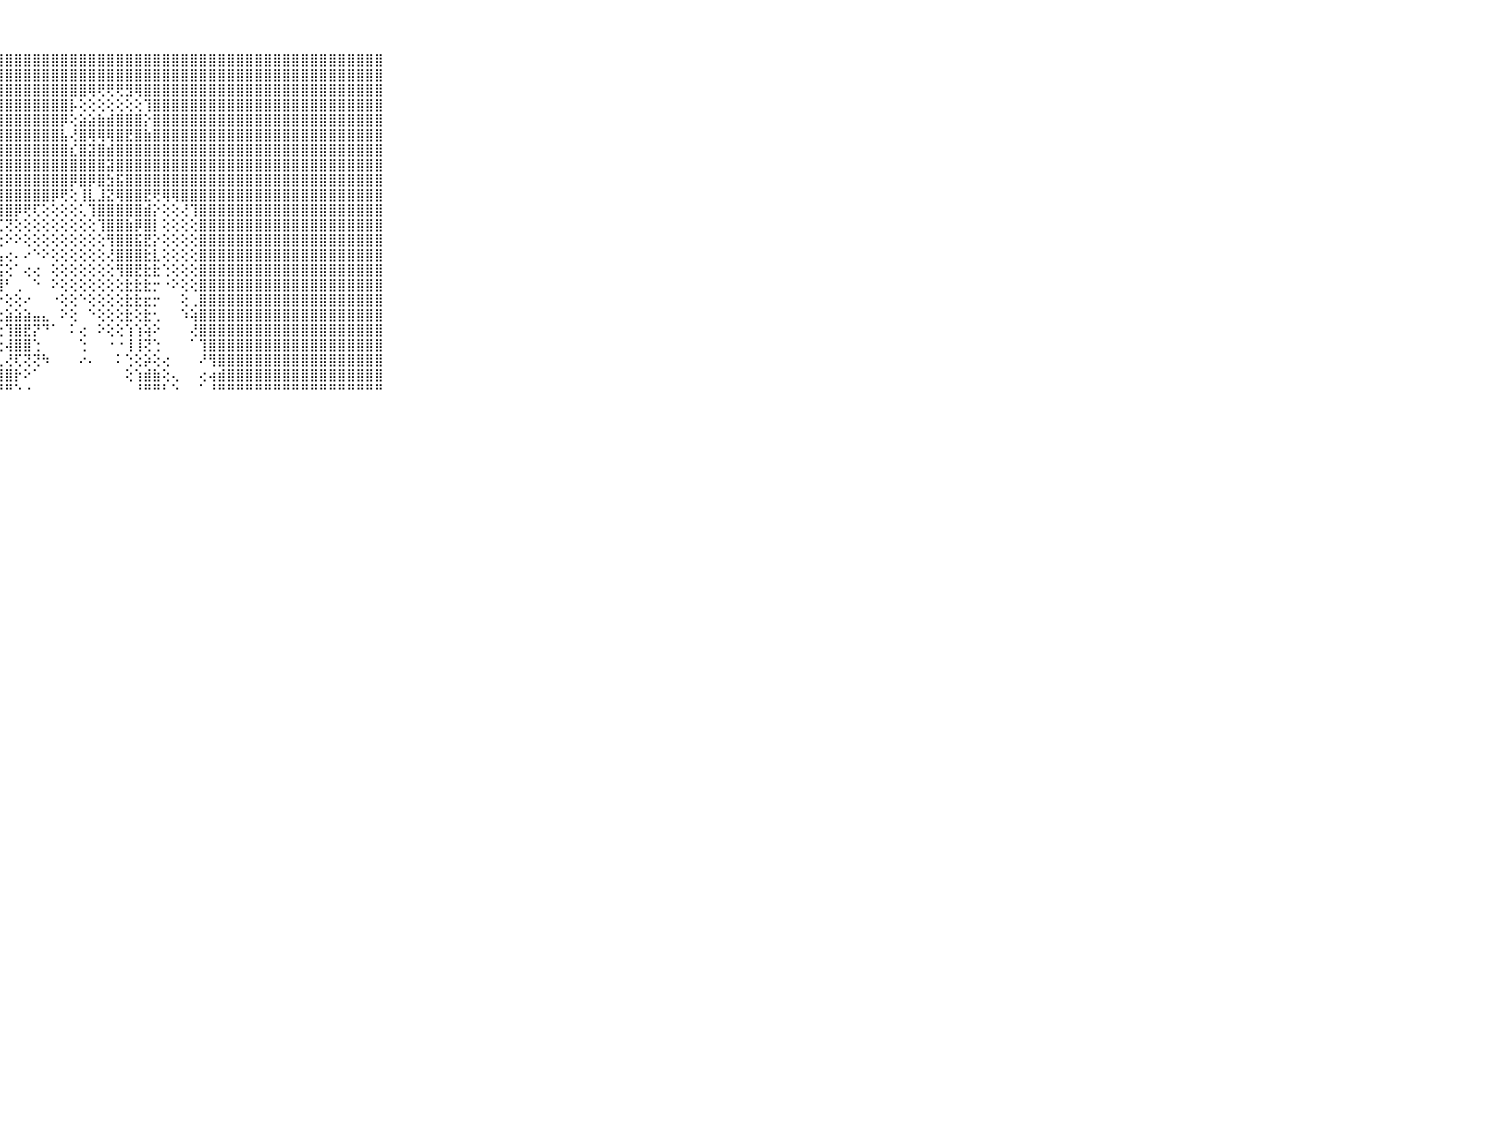

⠀⠀⠀⠀⠀⠀⠀⠀⠀⠀⠀⣿⣿⣿⣿⣿⣿⣿⣿⣿⣿⣿⣿⣿⣿⣿⣿⣿⣿⣿⣿⣿⣿⣿⣿⣿⣿⣿⣿⣿⣿⣿⣿⣿⣿⣿⣿⣿⣿⣿⣿⣿⣿⣿⣿⣿⣿⣿⣿⣿⣿⣿⣿⣿⣿⣿⣿⣿⣿⠀⠀⠀⠀⠀⠀⠀⠀⠀⠀⠀⠀
⠀⠀⠀⠀⠀⠀⠀⠀⠀⠀⠀⣿⣿⣿⣿⣿⣿⣿⣿⣿⣿⣿⣿⣿⣿⣿⣿⣿⣿⣿⣿⣿⣿⣿⣿⣿⣿⣿⣿⣿⣿⣿⣿⣿⣿⣿⣿⣿⣿⣿⣿⣿⣿⣿⣿⣿⣿⣿⣿⣿⣿⣿⣿⣿⣿⣿⣿⣿⣿⠀⠀⠀⠀⠀⠀⠀⠀⠀⠀⠀⠀
⠀⠀⠀⠀⠀⠀⠀⠀⠀⠀⠀⣿⣿⣿⣿⣿⣿⣿⣿⣿⣿⣿⣿⣿⣿⣿⣿⣿⣿⣿⣿⣿⣿⣿⣿⣿⣿⢿⢟⢟⢟⣻⢿⣿⣿⣿⣿⣿⣿⣿⣿⣿⣿⣿⣿⣿⣿⣿⣿⣿⣿⣿⣿⣿⣿⣿⣿⣿⣿⠀⠀⠀⠀⠀⠀⠀⠀⠀⠀⠀⠀
⠀⠀⠀⠀⠀⠀⠀⠀⠀⠀⠀⣿⣿⣿⣿⣿⣿⣿⣿⣿⣿⣿⣿⣿⣿⣿⣿⣿⣿⣿⣿⣿⣿⣿⣿⡧⢕⢕⢕⢕⢕⢕⢕⢹⣿⣿⣿⣿⣿⣿⣿⣿⣿⣿⣿⣿⣿⣿⣿⣿⣿⣿⣿⣿⣿⣿⣿⣿⣿⠀⠀⠀⠀⠀⠀⠀⠀⠀⠀⠀⠀
⠀⠀⠀⠀⠀⠀⠀⠀⠀⠀⠀⣿⣿⣿⣿⣿⣿⣿⣿⣿⣿⣿⣿⣿⣿⣿⣿⣿⣿⣿⣿⣿⣿⣿⡿⢕⣵⣵⣷⣾⣿⣿⣿⡕⣿⣿⣿⣿⣿⣿⣿⣿⣿⣿⣿⣿⣿⣿⣿⣿⣿⣿⣿⣿⣿⣿⣿⣿⣿⠀⠀⠀⠀⠀⠀⠀⠀⠀⠀⠀⠀
⠀⠀⠀⠀⠀⠀⠀⠀⠀⠀⠀⣿⣿⣿⣿⣿⣿⣿⣿⣿⣿⣿⣿⣿⣿⣿⣿⣿⣿⣿⣿⣿⣿⣿⣧⢜⣿⢿⢿⢿⣿⣟⣿⣷⣿⣿⣿⣿⣿⣿⣿⣿⣿⣿⣿⣿⣿⣿⣿⣿⣿⣿⣿⣿⣿⣿⣿⣿⣿⠀⠀⠀⠀⠀⠀⠀⠀⠀⠀⠀⠀
⠀⠀⠀⠀⠀⠀⠀⠀⠀⠀⠀⣿⣿⣿⣿⣿⣿⣿⣿⣿⣿⣿⣿⣿⣿⣿⣿⣿⣿⣿⣿⣿⣿⣿⣿⣎⣿⣽⣿⣾⣿⣿⣿⣿⣿⣿⣿⣿⣿⣿⣿⣿⣿⣿⣿⣿⣿⣿⣿⣿⣿⣿⣿⣿⣿⣿⣿⣿⣿⠀⠀⠀⠀⠀⠀⠀⠀⠀⠀⠀⠀
⠀⠀⠀⠀⠀⠀⠀⠀⠀⠀⠀⣿⣿⣿⣿⣿⣿⣿⣿⣿⣿⣿⣿⣿⣿⣿⣿⣿⣿⣿⣿⣿⣿⣿⣿⣿⣿⣿⣿⣽⣿⣿⣿⣿⣿⣿⣿⣿⣿⣿⣿⣿⣿⣿⣿⣿⣿⣿⣿⣿⣿⣿⣿⣿⣿⣿⣿⣿⣿⠀⠀⠀⠀⠀⠀⠀⠀⠀⠀⠀⠀
⠀⠀⠀⠀⠀⠀⠀⠀⠀⠀⠀⣿⣿⣿⣿⣿⣿⣿⣿⣿⣿⣿⣿⣿⣿⣿⣿⣿⣿⣿⣿⣿⣿⣿⣿⡿⣿⡿⣿⣳⣯⣿⣿⣿⣿⣿⣿⣿⣿⣿⣿⣿⣿⣿⣿⣿⣿⣿⣿⣿⣿⣿⣿⣿⣿⣿⣿⣿⣿⠀⠀⠀⠀⠀⠀⠀⠀⠀⠀⠀⠀
⠀⠀⠀⠀⠀⠀⠀⠀⠀⠀⠀⣿⣿⣿⣿⣿⣿⣿⣿⣿⣿⣿⣿⣿⣿⣿⣿⣿⣿⣿⣿⣿⣿⡿⢟⢕⢸⣇⣸⣝⢿⣿⣿⣟⢟⢿⢿⣿⣿⣿⣿⣿⣿⣿⣿⣿⣿⣿⣿⣿⣿⣿⣿⣿⣿⣿⣿⣿⣿⠀⠀⠀⠀⠀⠀⠀⠀⠀⠀⠀⠀
⠀⠀⠀⠀⠀⠀⠀⠀⠀⠀⠀⣿⣿⣿⣿⣿⣿⣿⣿⣿⣿⣿⣿⣿⣿⣿⣿⣿⣿⡿⢟⢏⢕⢕⢕⢕⢅⢹⣿⣿⣿⣿⣿⣾⡕⢕⢕⢜⢹⣿⣿⣿⣿⣿⣿⣿⣿⣿⣿⣿⣿⣿⣿⣿⣿⣿⣿⣿⣿⠀⠀⠀⠀⠀⠀⠀⠀⠀⠀⠀⠀
⠀⠀⠀⠀⠀⠀⠀⠀⠀⠀⠀⣿⣿⣿⣿⣿⣿⣿⣿⣿⣿⣿⣿⣿⣿⣿⣿⢏⢝⢕⢕⢕⢕⢕⢕⢕⢕⢕⢹⣿⣿⣷⡿⣿⡇⢕⢕⢕⢕⣿⣿⣿⣿⣿⣿⣿⣿⣿⣿⣿⣿⣿⣿⣿⣿⣿⣿⣿⣿⠀⠀⠀⠀⠀⠀⠀⠀⠀⠀⠀⠀
⠀⠀⠀⠀⠀⠀⠀⠀⠀⠀⠀⣿⣿⣿⣿⣿⣿⣿⣿⣿⣿⣿⣿⣿⣿⣿⣿⢕⠕⠕⢕⢕⢕⢕⢕⢕⢕⢕⢕⢻⣿⣿⣯⣟⡕⢕⢕⢕⢕⣿⣿⣿⣿⣿⣿⣿⣿⣿⣿⣿⣿⣿⣿⣿⣿⣿⣿⣿⣿⠀⠀⠀⠀⠀⠀⠀⠀⠀⠀⠀⠀
⠀⠀⠀⠀⠀⠀⠀⠀⠀⠀⠀⣿⣿⣿⣿⣿⣿⣿⣿⣿⣿⣿⣿⣿⣿⣿⣿⣧⢔⠄⠔⠑⠕⢕⢕⢕⢕⢕⢕⢜⣿⣿⣿⣗⣇⢕⢕⢕⢕⣿⣿⣿⣿⣿⣿⣿⣿⣿⣿⣿⣿⣿⣿⣿⣿⣿⣿⣿⣿⠀⠀⠀⠀⠀⠀⠀⠀⠀⠀⠀⠀
⠀⠀⠀⠀⠀⠀⠀⠀⠀⠀⠀⣿⣿⣿⣿⣿⣿⣿⣿⣿⣿⣿⣿⣿⣿⣿⣿⣯⢕⠁⢔⢔⠀⢕⢕⢕⢕⢕⢕⢕⢻⣿⣟⣗⣗⢑⢕⢕⢕⣿⣿⣿⣿⣿⣿⣿⣿⣿⣿⣿⣿⣿⣿⣿⣿⣿⣿⣿⣿⠀⠀⠀⠀⠀⠀⠀⠀⠀⠀⠀⠀
⠀⠀⠀⠀⠀⠀⠀⠀⠀⠀⠀⣿⣿⣿⣿⣿⣿⣿⣿⣿⣿⣿⣿⣿⣿⣿⡿⢿⠃⢀⠀⠑⠀⠕⢕⢕⢕⢕⢕⢕⢕⣗⣗⣗⡒⠐⠕⢕⢕⣿⣿⣿⣿⣿⣿⣿⣿⣿⣿⣿⣿⣿⣿⣿⣿⣿⣿⣿⣿⠀⠀⠀⠀⠀⠀⠀⠀⠀⠀⠀⠀
⠀⠀⠀⠀⠀⠀⠀⠀⠀⠀⠀⣿⣿⣿⣿⣿⣿⣿⣿⣿⣿⣿⣿⣿⣿⡿⢟⡕⢕⢕⠔⠀⠀⠐⢕⢕⠑⢕⢕⢕⢕⣗⣗⣖⡒⠀⠀⢕⢀⣿⣿⣿⣿⣿⣿⣿⣿⣿⣿⣿⣿⣿⣿⣿⣿⣿⣿⣿⣿⠀⠀⠀⠀⠀⠀⠀⠀⠀⠀⠀⠀
⠀⠀⠀⠀⠀⠀⠀⠀⠀⠀⠀⣿⣿⣿⣿⣿⣿⣿⣿⣿⣿⣿⣿⣿⣿⡟⡯⢕⣵⣵⣵⣤⣄⠀⠕⢕⠀⠑⢕⢕⢕⣗⢕⣗⢂⠀⠀⠱⢵⣿⣿⣿⣿⣿⣿⣿⣿⣿⣿⣿⣿⣿⣿⣿⣿⣿⣿⣿⣿⠀⠀⠀⠀⠀⠀⠀⠀⠀⠀⠀⠀
⠀⠀⠀⠀⠀⠀⠀⠀⠀⠀⠀⣿⣿⣿⣿⣿⣿⣿⣿⣿⣿⣿⣿⣿⣿⡕⢇⢕⢹⣿⣟⡝⠙⠁⠀⠅⢔⠀⠕⢕⢕⢱⢱⢵⠕⠀⠀⠀⢜⣿⣿⣿⣿⣿⣿⣿⣿⣿⣿⣿⣿⣿⣿⣿⣿⣿⣿⣿⣿⠀⠀⠀⠀⠀⠀⠀⠀⠀⠀⠀⠀
⠀⠀⠀⠀⠀⠀⠀⠀⠀⠀⠀⣿⣿⣿⣿⣿⣿⣿⣿⣿⣿⣿⣿⣿⣿⣿⢕⢕⢼⣿⣿⢑⠀⠀⠀⠀⢑⠀⠀⠐⠐⢸⢸⢝⢑⠀⠀⠀⠁⢹⣿⣿⣿⣿⣿⣿⣿⣿⣿⣿⣿⣿⣿⣿⣿⣿⣿⣿⣿⠀⠀⠀⠀⠀⠀⠀⠀⠀⠀⠀⠀
⠀⠀⠀⠀⠀⠀⠀⠀⠀⠀⠀⣿⣿⣿⣿⣿⣿⣿⣿⣿⣿⣿⣿⣿⣿⣿⣿⣇⢜⢏⢝⢝⠳⠀⠀⠀⠔⠄⠀⠀⠅⢑⢕⡵⢕⢔⠀⠀⠀⠜⢻⣿⣿⣿⣿⣿⣿⣿⣿⣿⣿⣿⣿⣿⣿⣿⣿⣿⣿⠀⠀⠀⠀⠀⠀⠀⠀⠀⠀⠀⠀
⠀⠀⠀⠀⠀⠀⠀⠀⠀⠀⠀⣿⣿⣿⣿⣿⣿⣿⣿⣿⣿⣿⣿⣿⣿⣿⣿⣿⣿⡗⠕⠁⠀⠀⠀⠀⠀⠀⠀⠀⠀⢕⢱⣾⣷⢕⢄⠀⠀⢔⢴⣾⣿⣿⣿⣿⣿⣿⣿⣿⣿⣿⣿⣿⣿⣿⣿⣿⣿⠀⠀⠀⠀⠀⠀⠀⠀⠀⠀⠀⠀
⠀⠀⠀⠀⠀⠀⠀⠀⠀⠀⠀⠛⠛⠛⠛⠛⠛⠛⠛⠛⠛⠛⠛⠛⠛⠛⠛⠛⠛⠑⠐⠀⠀⠀⠀⠀⠀⠀⠀⠀⠀⠀⠘⠛⠛⠃⠑⠀⠀⠁⠘⠛⠛⠛⠛⠛⠛⠛⠛⠛⠛⠛⠛⠛⠛⠛⠛⠛⠛⠀⠀⠀⠀⠀⠀⠀⠀⠀⠀⠀⠀